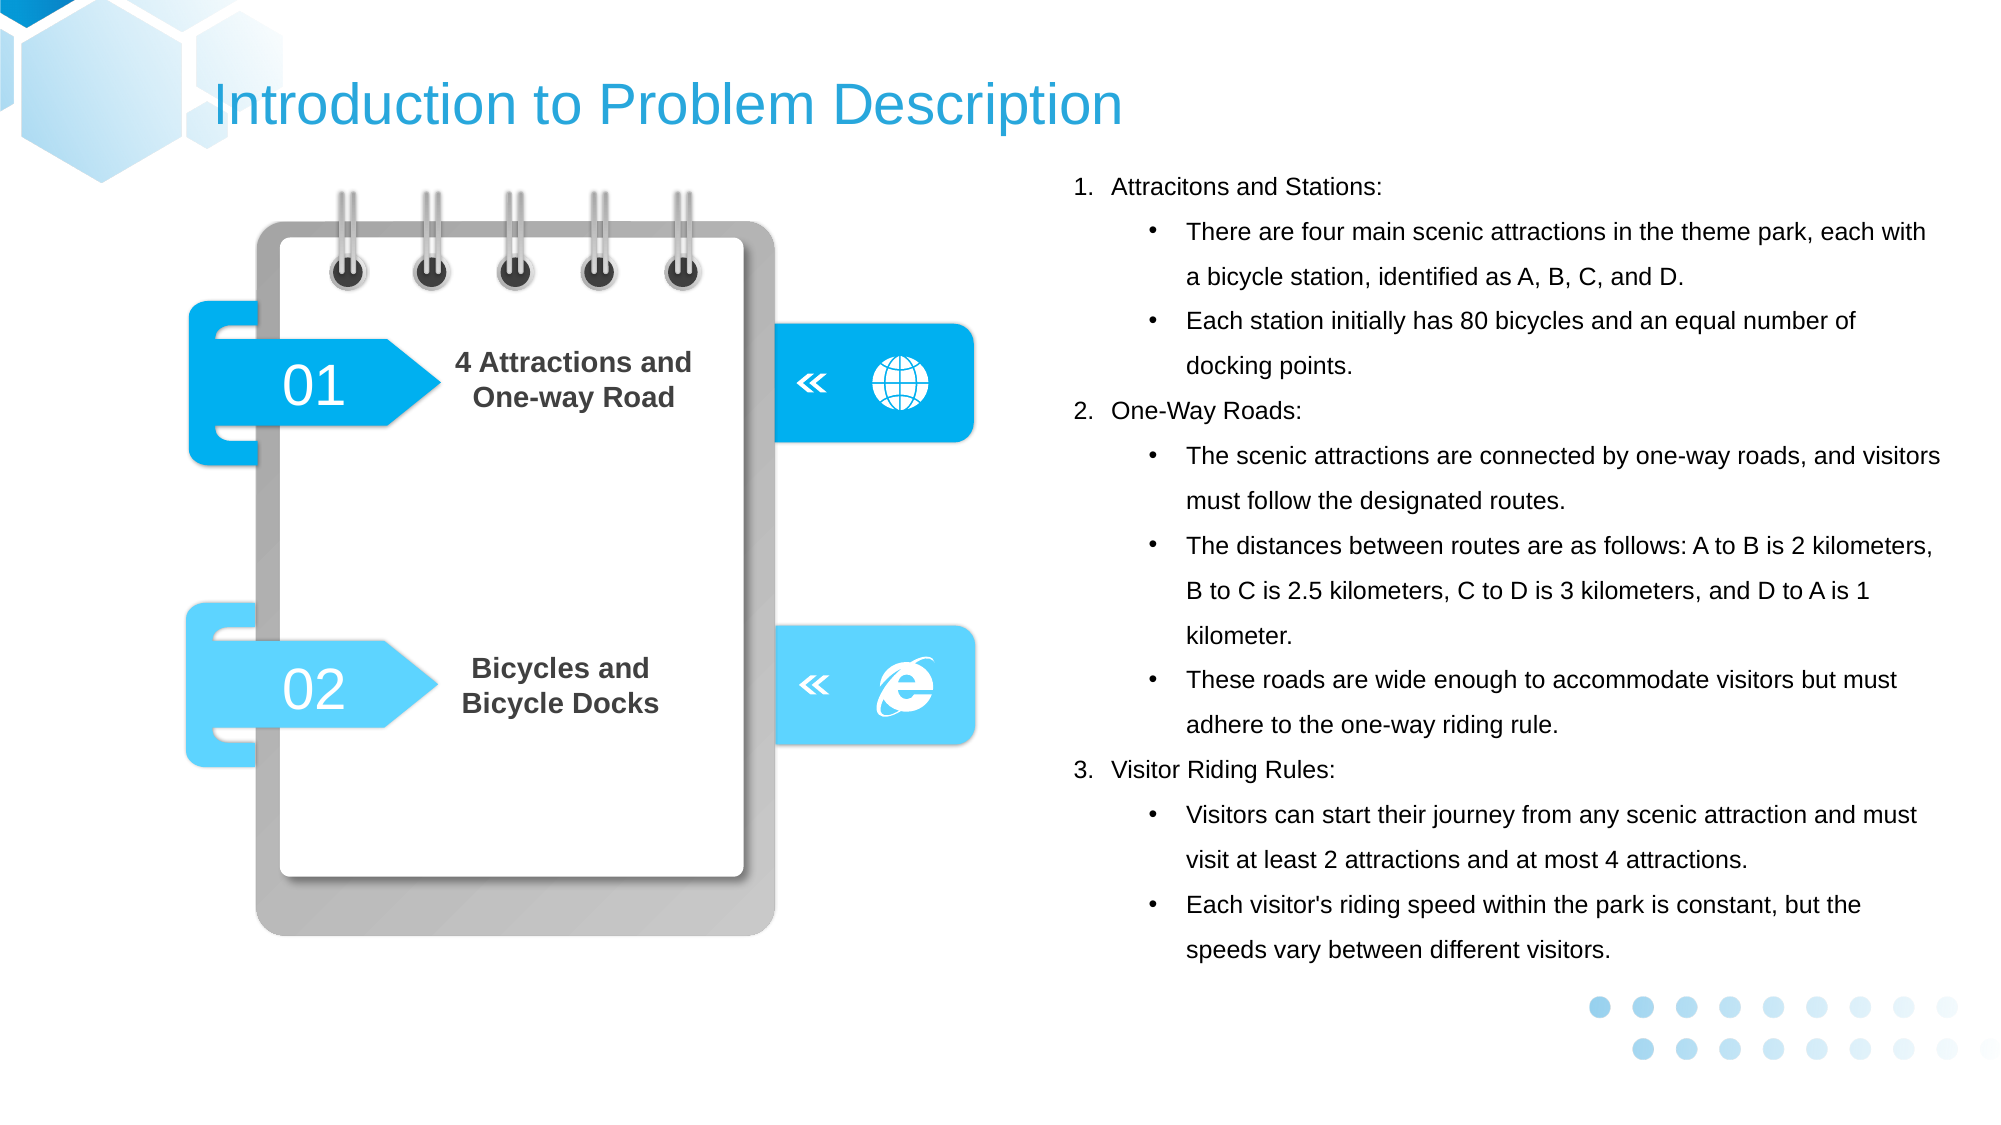

Introduction to Problem Description
Attracitons and Stations:
There are four main scenic attractions in the theme park, each with a bicycle station, identified as A, B, C, and D.
Each station initially has 80 bicycles and an equal number of docking points.
One-Way Roads:
The scenic attractions are connected by one-way roads, and visitors must follow the designated routes.
The distances between routes are as follows: A to B is 2 kilometers, B to C is 2.5 kilometers, C to D is 3 kilometers, and D to A is 1 kilometer.
These roads are wide enough to accommodate visitors but must adhere to the one-way riding rule.
Visitor Riding Rules:
Visitors can start their journey from any scenic attraction and must visit at least 2 attractions and at most 4 attractions.
Each visitor's riding speed within the park is constant, but the speeds vary between different visitors.

4 Attractions and One-way Road
01

Bicycles and Bicycle Docks
02